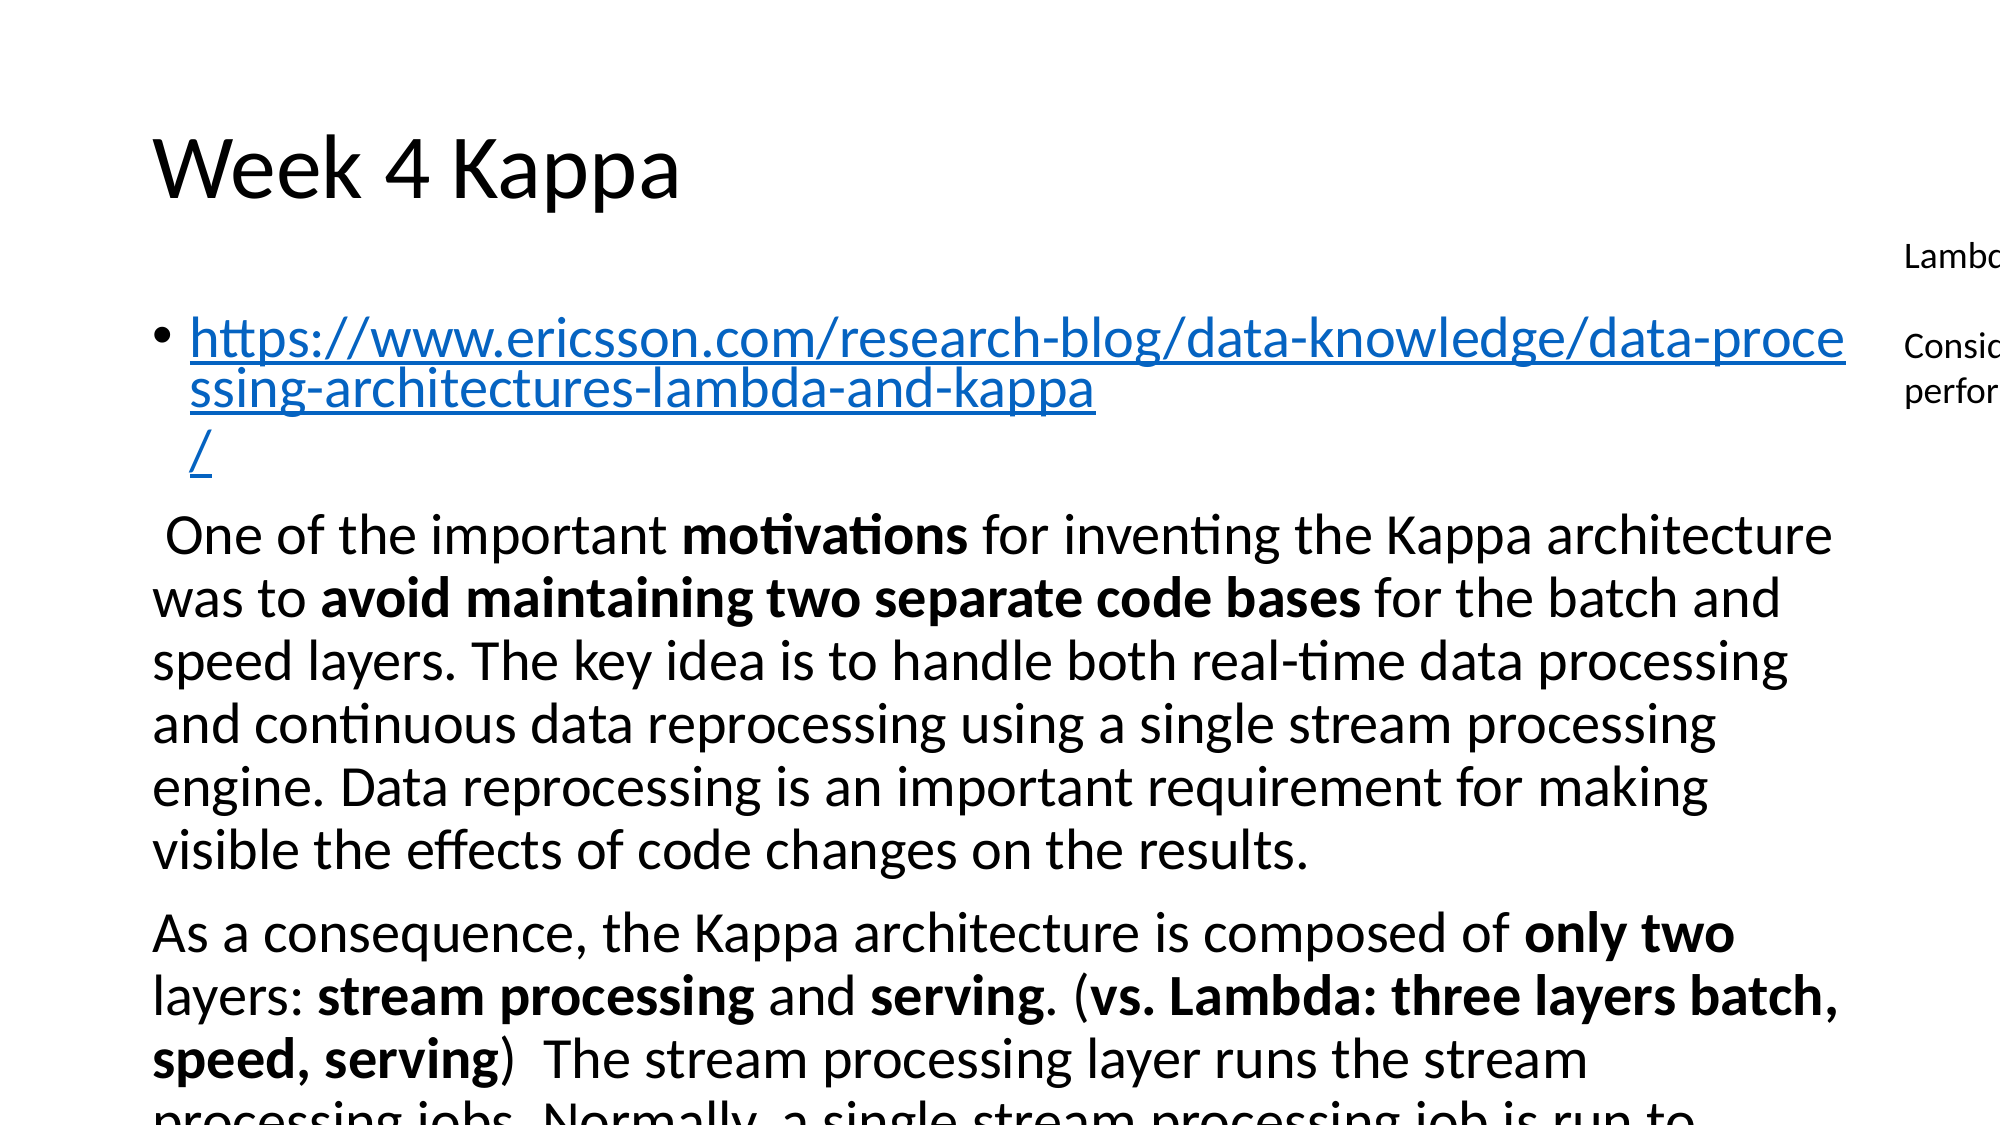

# Week 4 Kappa
Lambda vs. Kappa

Considerations: Code simplicity and performance
https://www.ericsson.com/research-blog/data-knowledge/data-processing-architectures-lambda-and-kappa/
 One of the important motivations for inventing the Kappa architecture was to avoid maintaining two separate code bases for the batch and speed layers. The key idea is to handle both real-time data processing and continuous data reprocessing using a single stream processing engine. Data reprocessing is an important requirement for making visible the effects of code changes on the results.
As a consequence, the Kappa architecture is composed of only two layers: stream processing and serving. (vs. Lambda: three layers batch, speed, serving)  The stream processing layer runs the stream processing jobs. Normally, a single stream processing job is run to enable real-time data processing. Data reprocessing is only done when some code of the stream processing job needs to be modified. This is achieved by running another modified stream processing job and replying all previous data. Finally, similarly to the Lambda architecture, the serving layer is used to query the results.